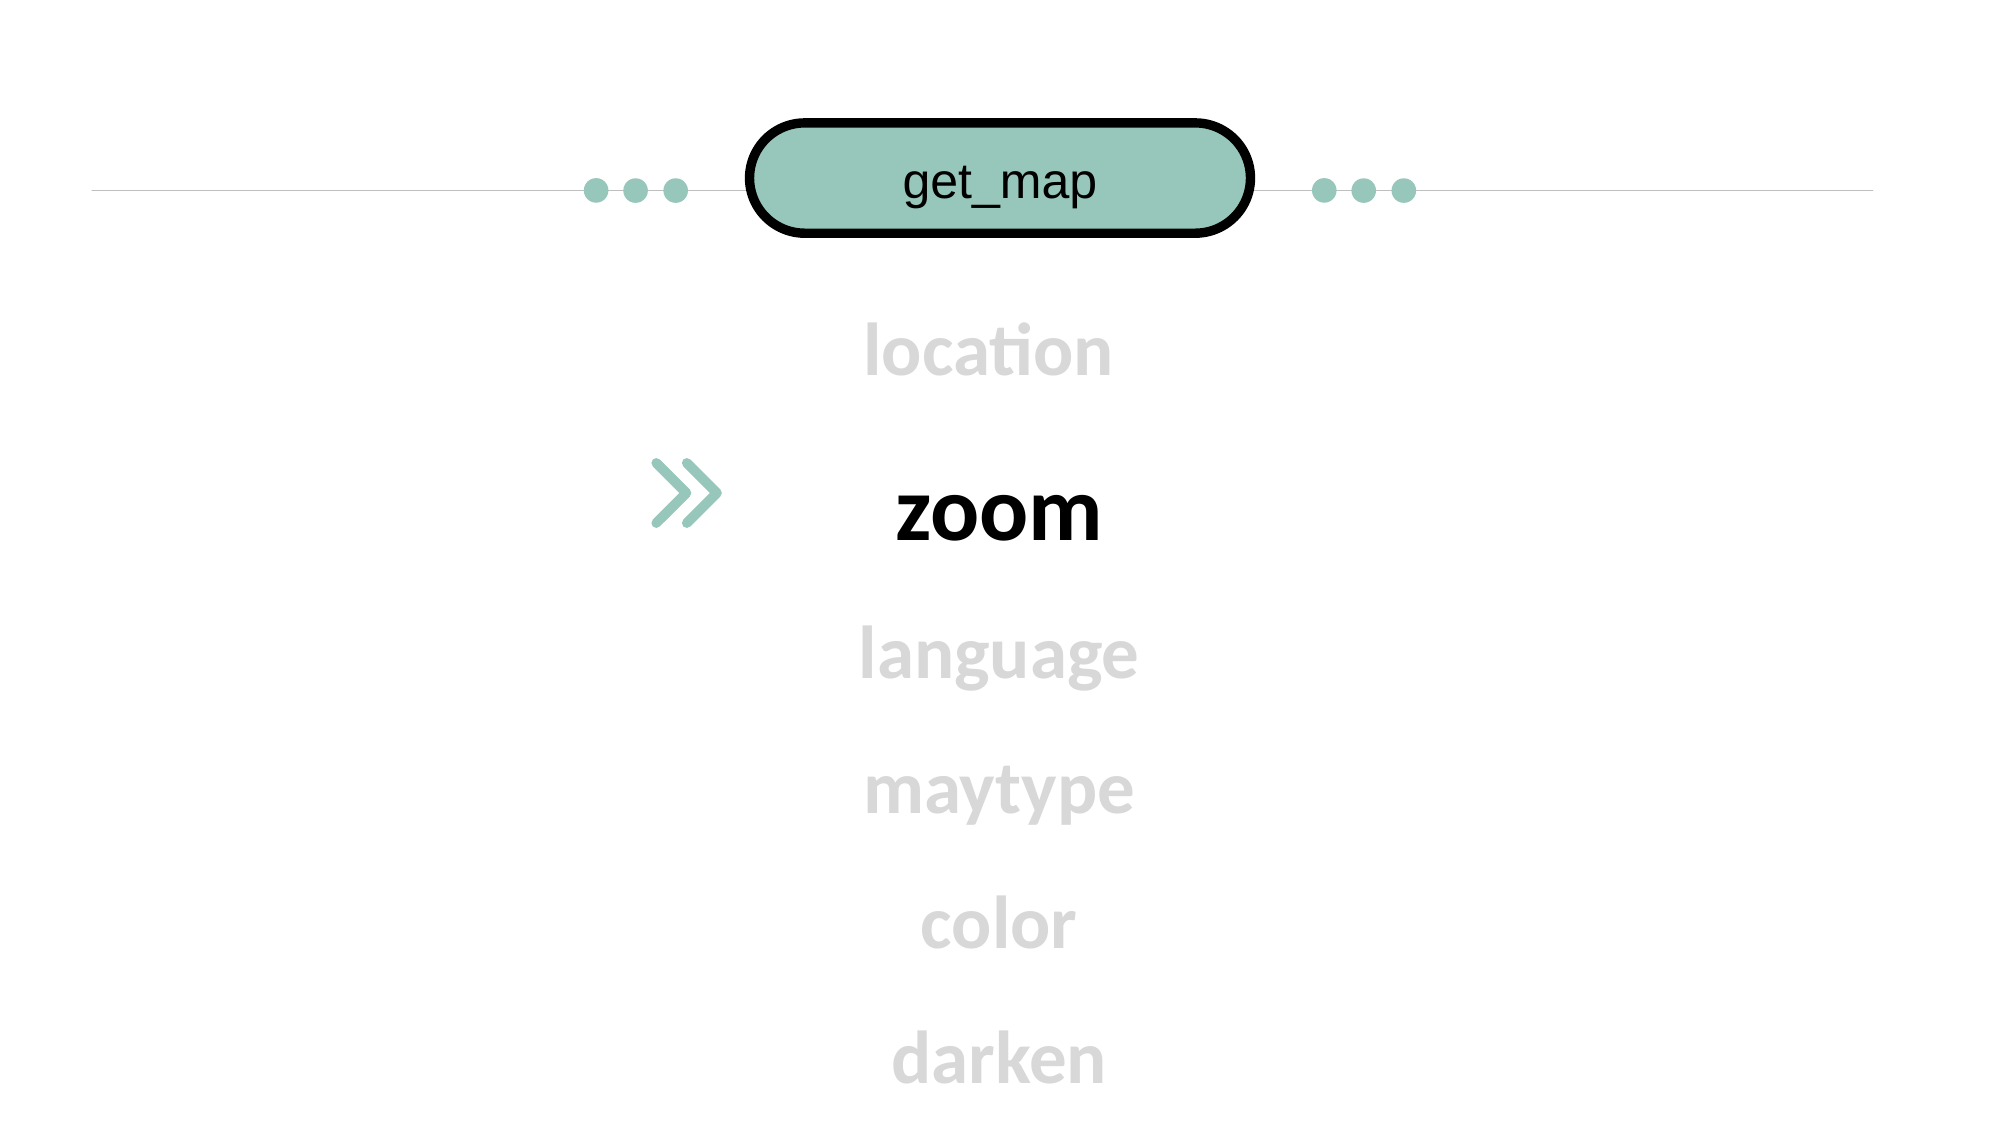

get_map

location
zoom
language
maytype
color
darken